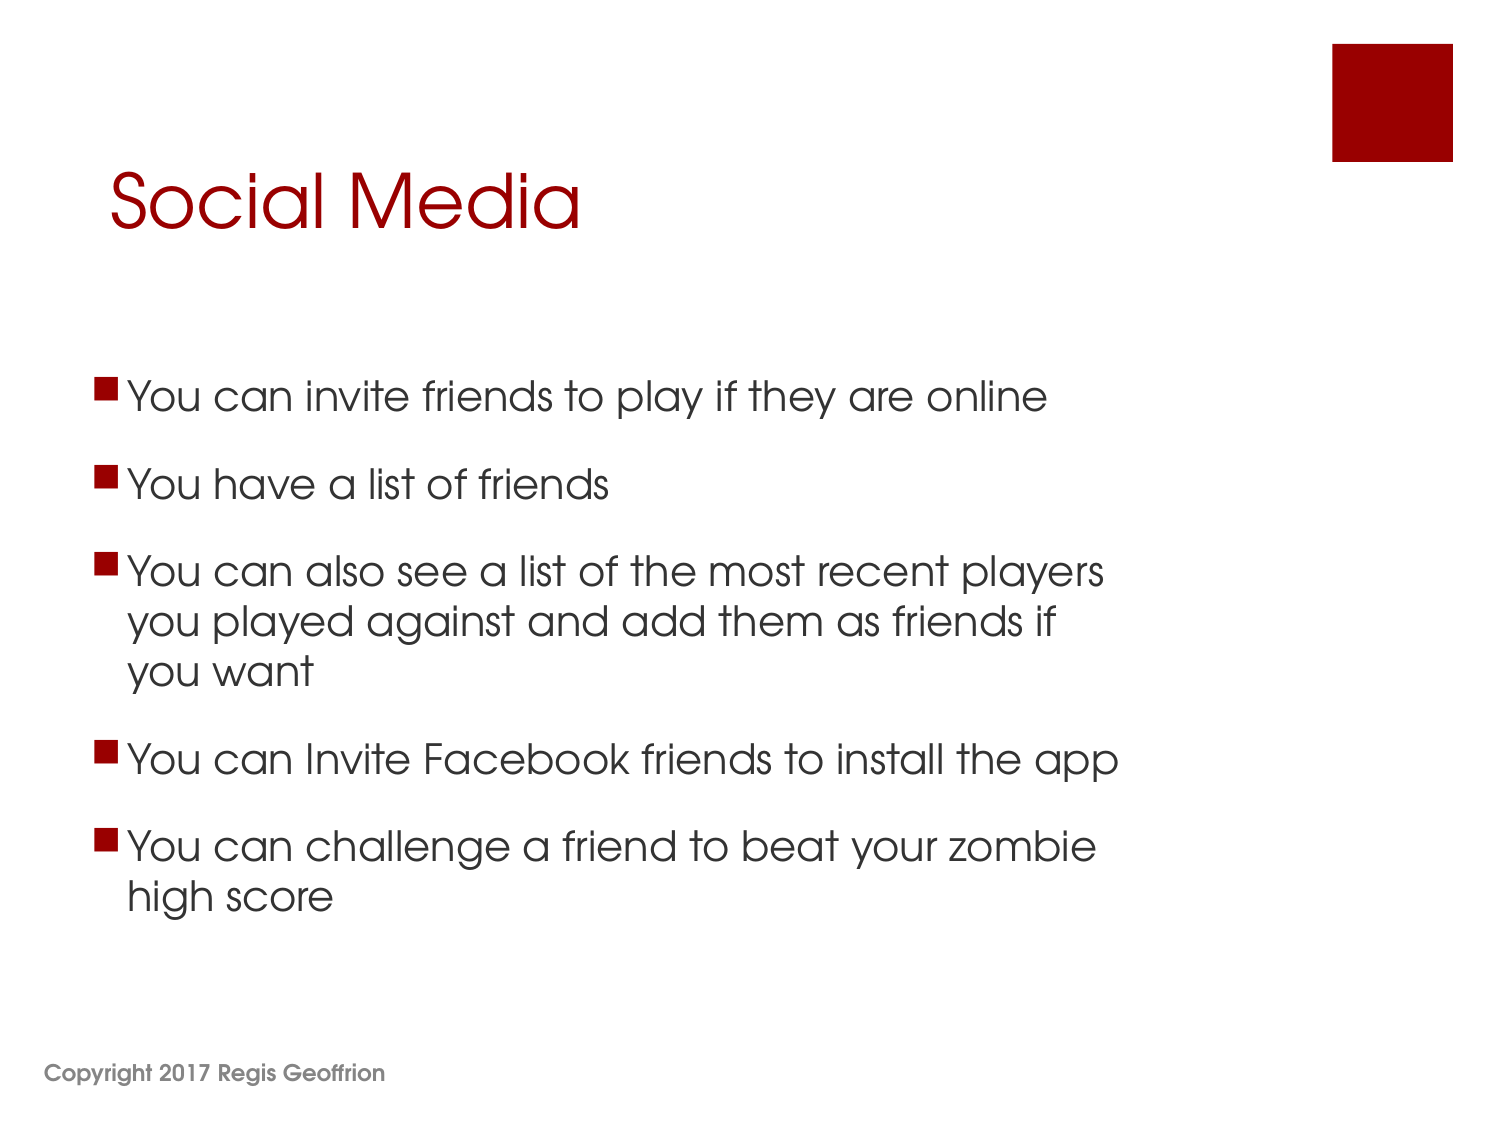

# Social Media
You can invite friends to play if they are online
You have a list of friends
You can also see a list of the most recent players you played against and add them as friends if you want
You can Invite Facebook friends to install the app
You can challenge a friend to beat your zombie high score

Copyright 2017 Regis Geoffrion